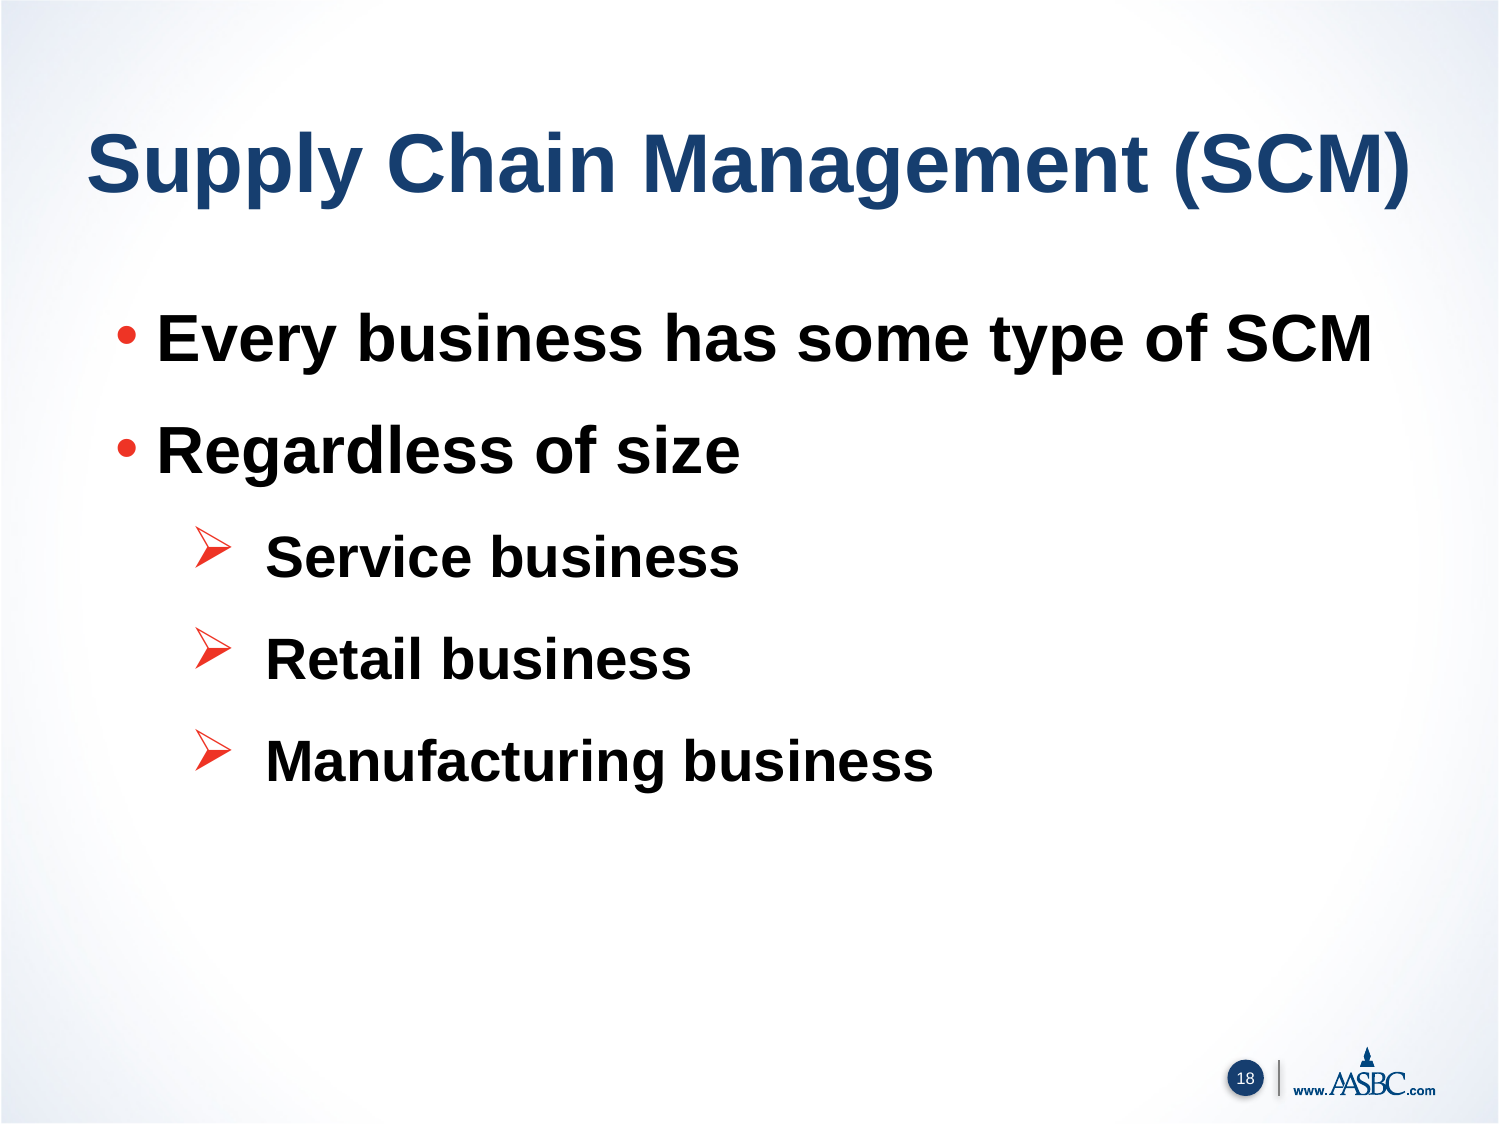

Supply Chain Management (SCM)
Every business has some type of SCM
Regardless of size
Service business
Retail business
Manufacturing business